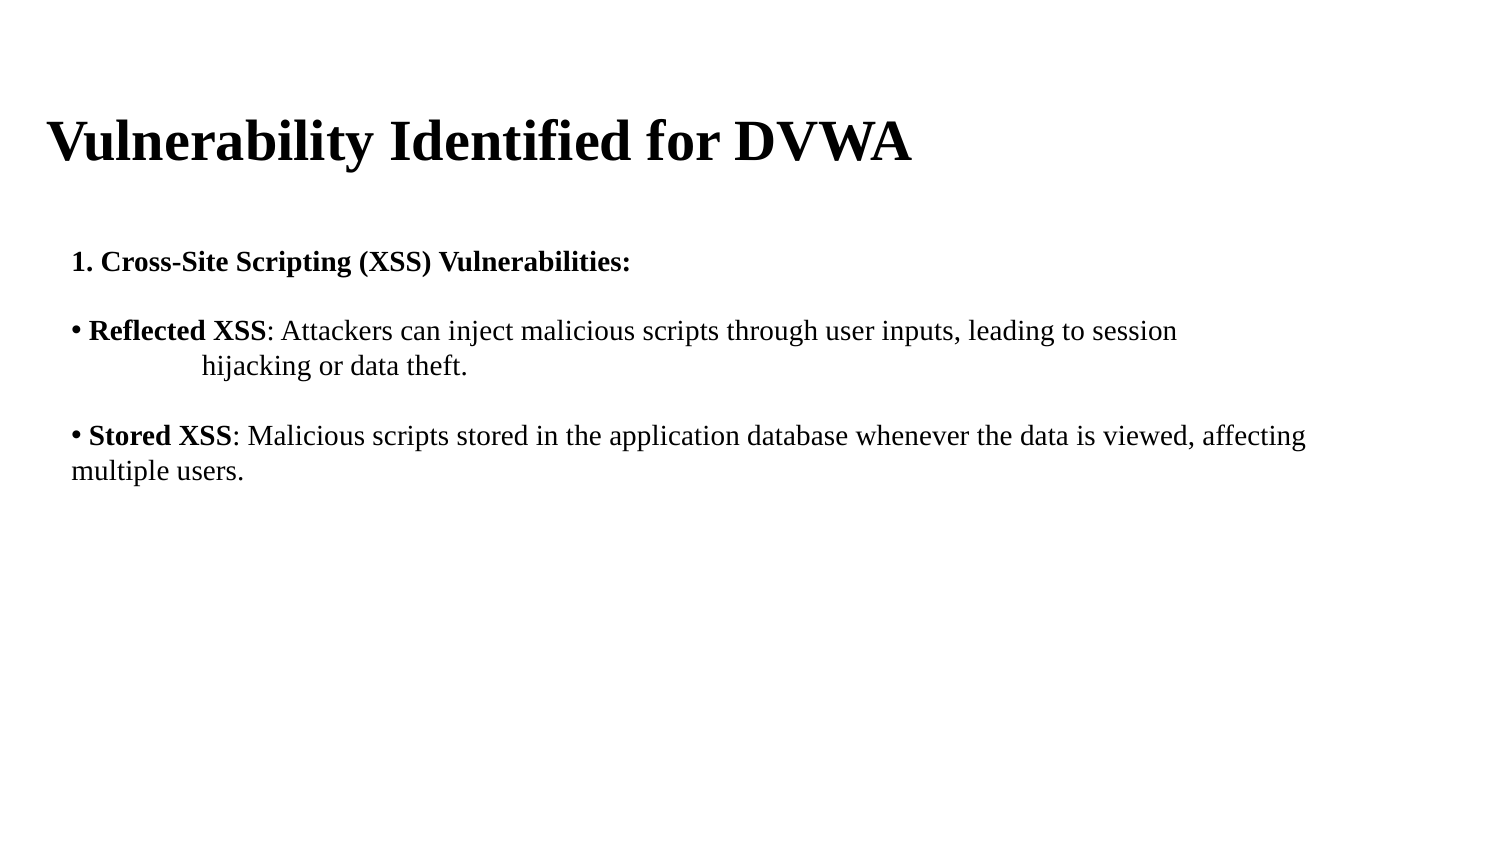

# Vulnerability Identified for DVWA

1. Cross-Site Scripting (XSS) Vulnerabilities:

 Reflected XSS: Attackers can inject malicious scripts through user inputs, leading to session                                       hijacking or data theft.

 Stored XSS: Malicious scripts stored in the application database whenever the data is viewed, affecting multiple users.